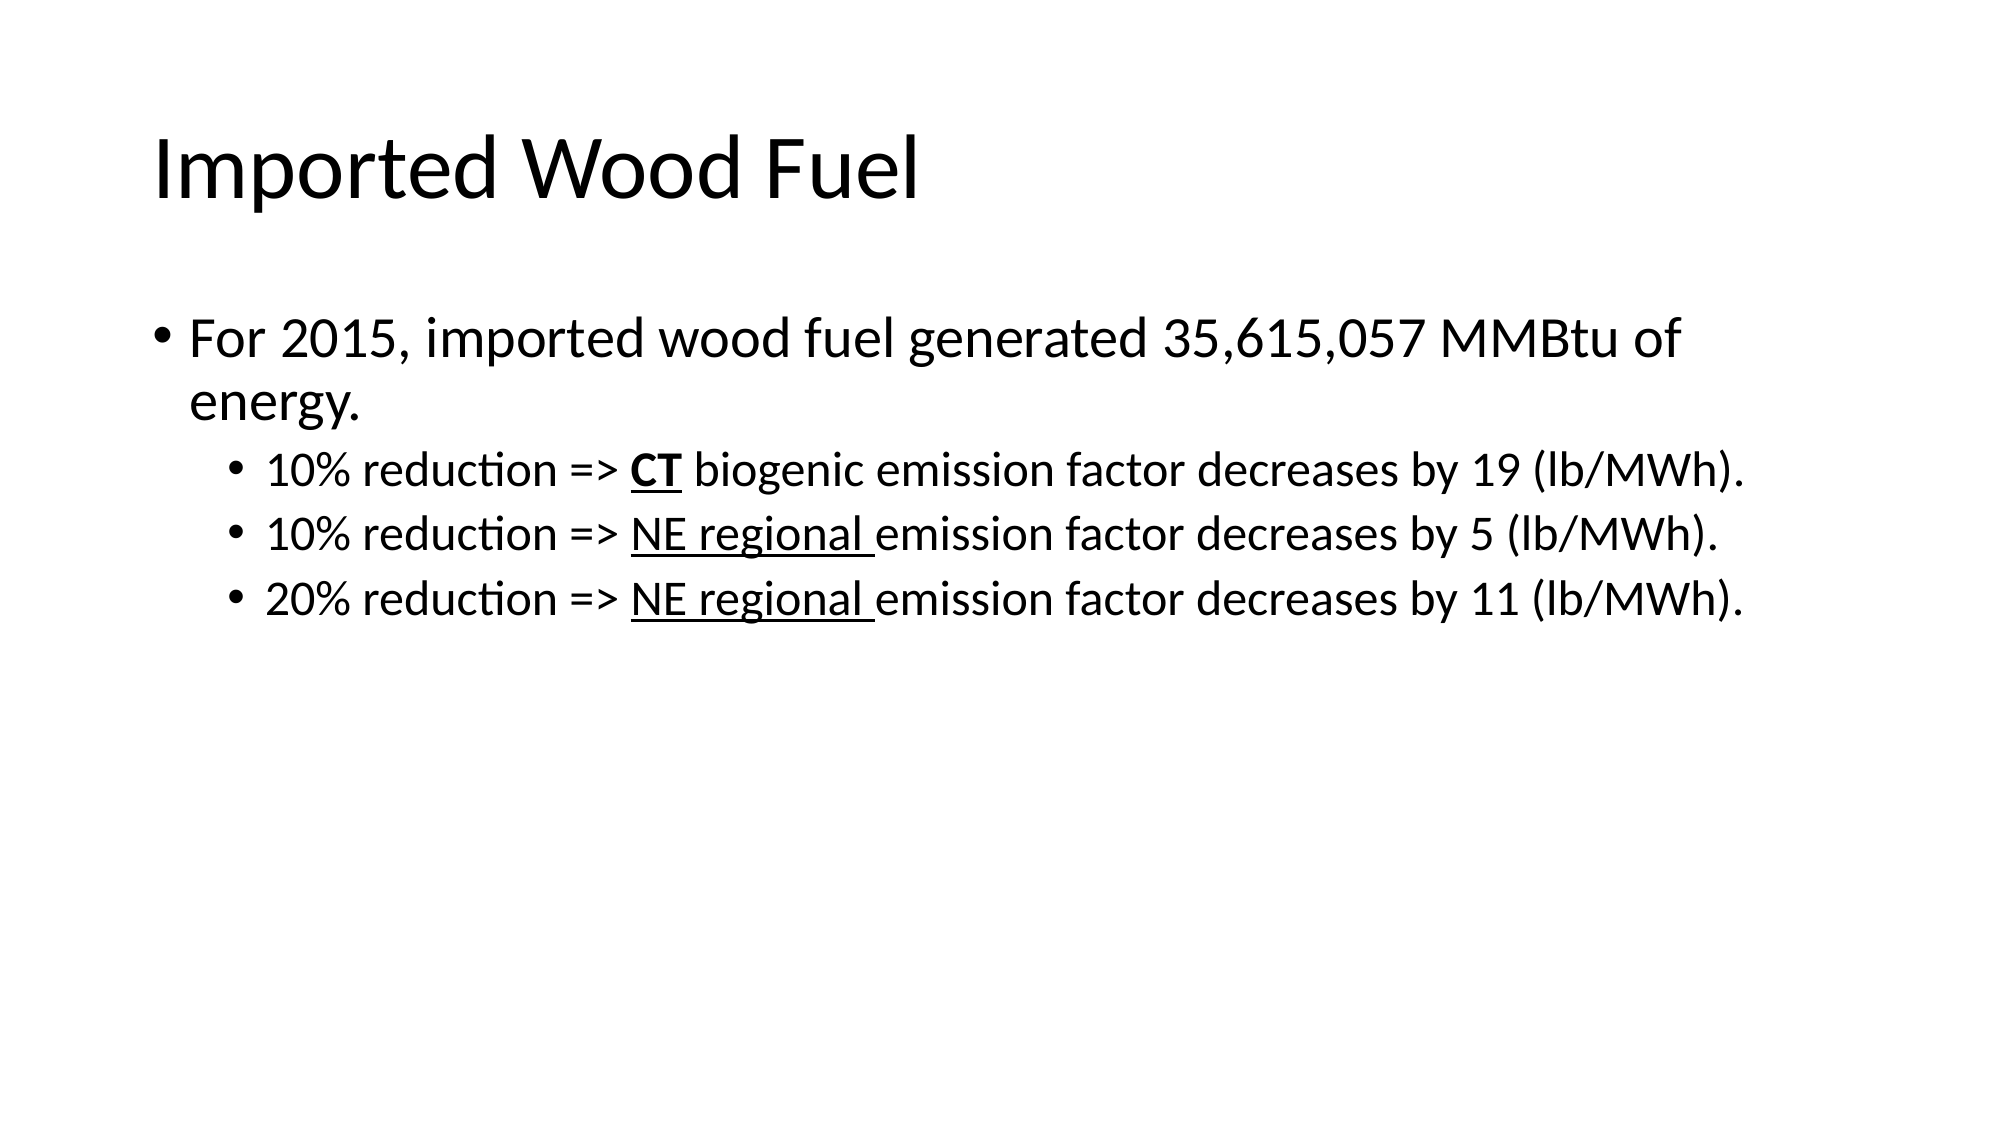

# Imported Wood Fuel
For 2015, imported wood fuel generated 35,615,057 MMBtu of energy.
10% reduction => CT biogenic emission factor decreases by 19 (lb/MWh).
10% reduction => NE regional emission factor decreases by 5 (lb/MWh).
20% reduction => NE regional emission factor decreases by 11 (lb/MWh).